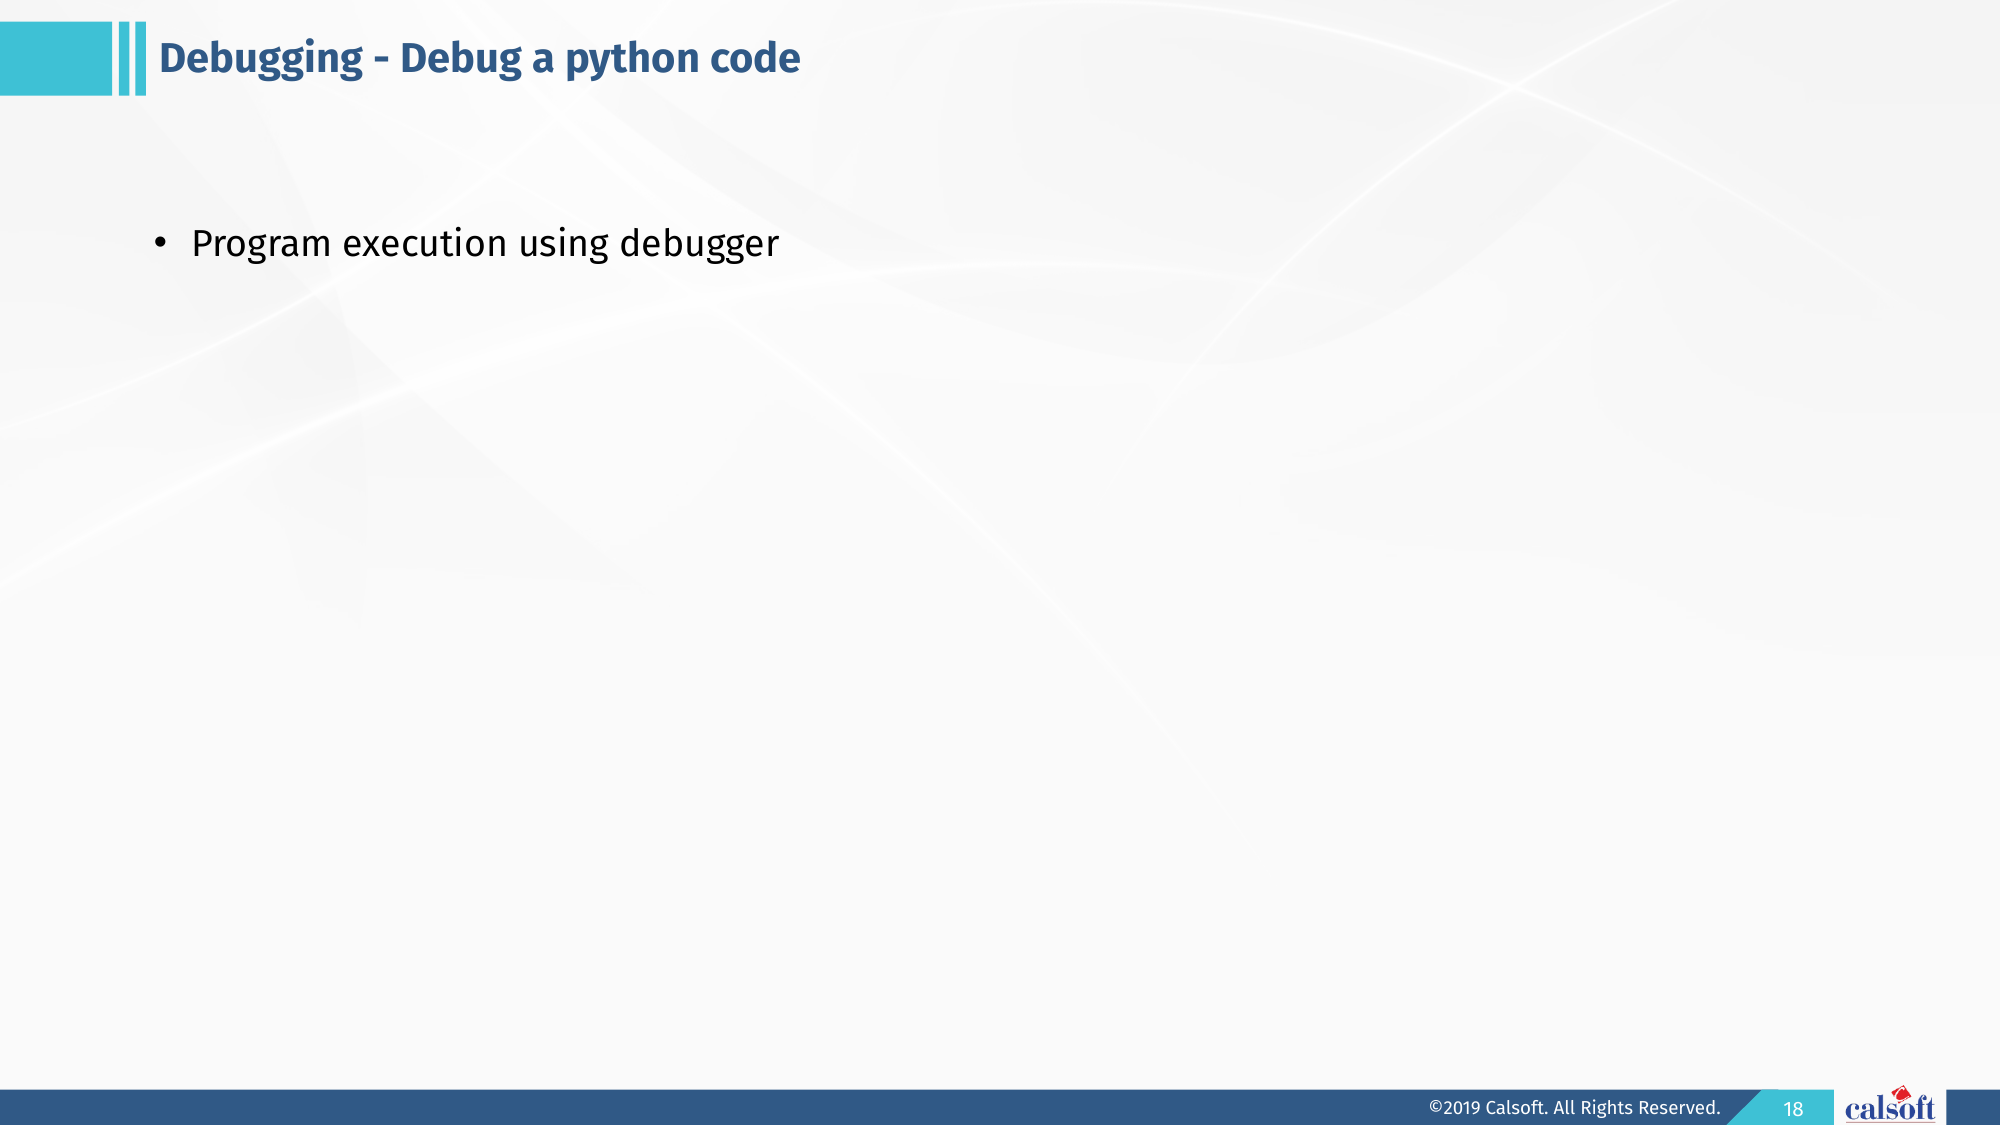

Debugging - Debug a python code
Program execution using debugger
18